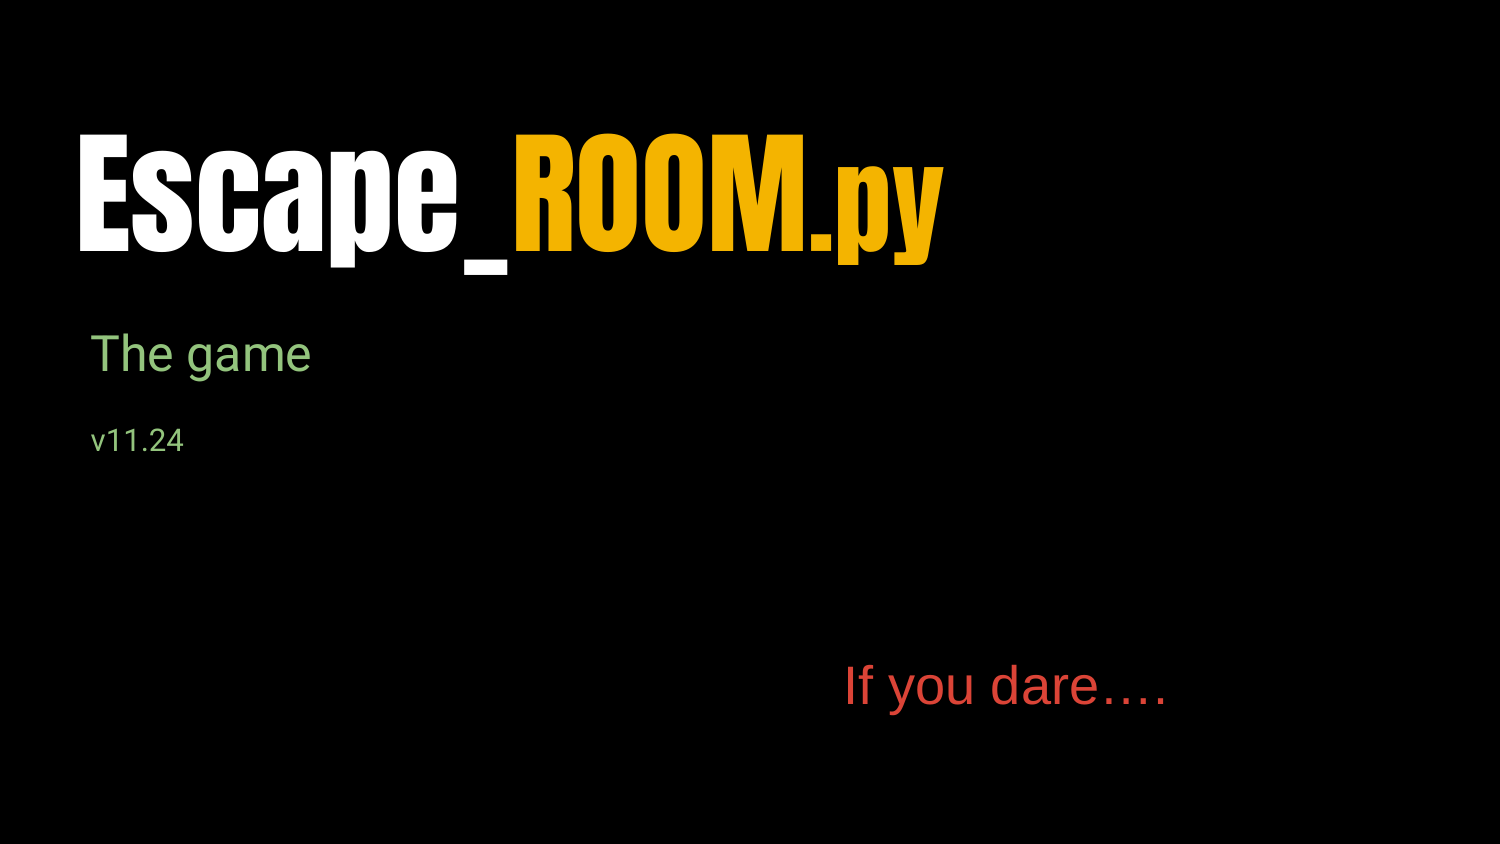

# Escape_ROOM.py
The game
v11.24
If you dare….